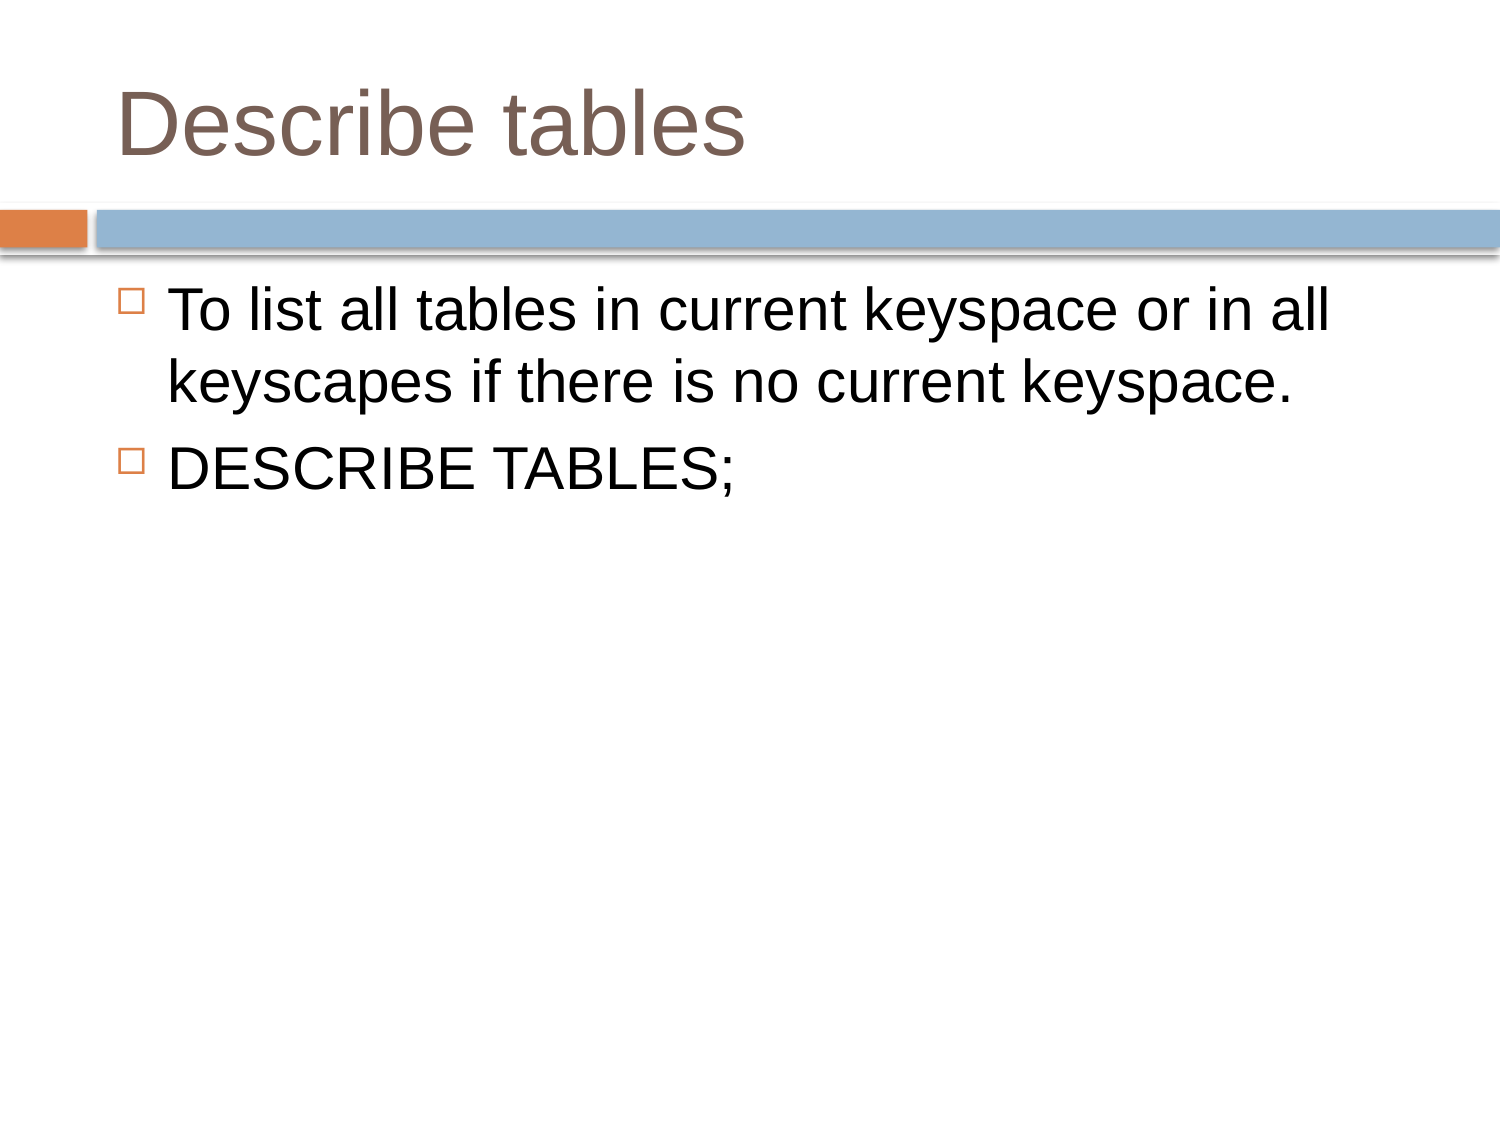

# Describe tables
To list all tables in current keyspace or in all keyscapes if there is no current keyspace.
DESCRIBE TABLES;